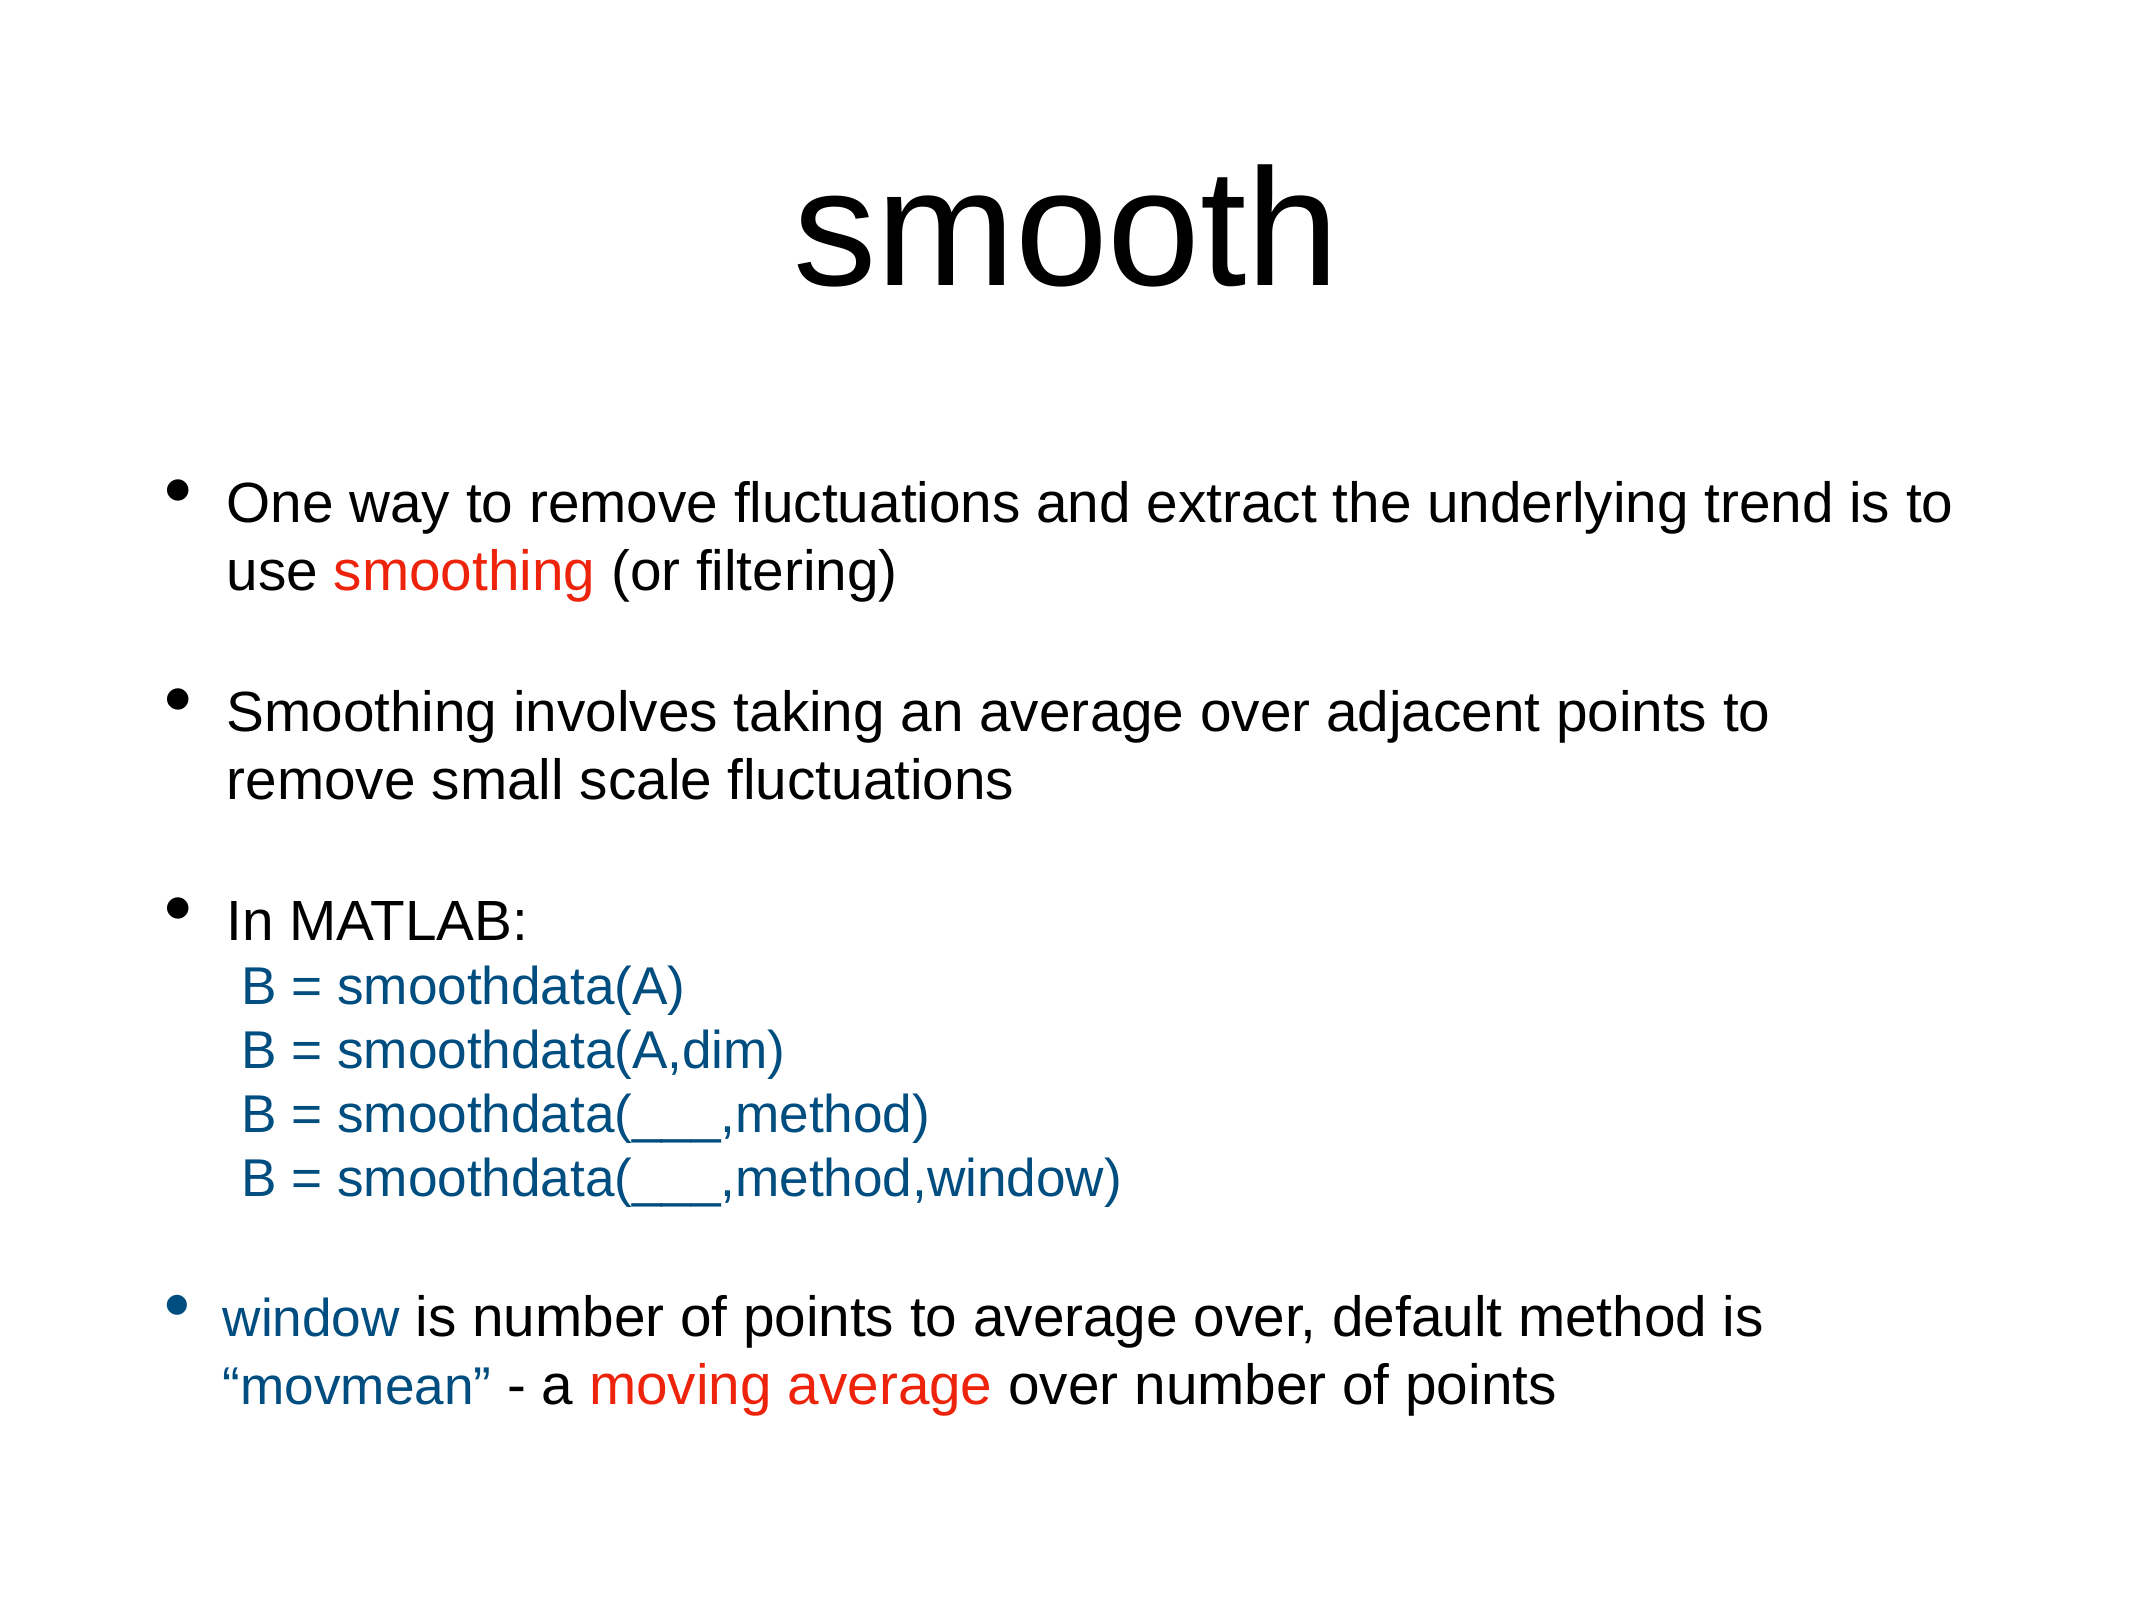

# smooth
One way to remove fluctuations and extract the underlying trend is to use smoothing (or filtering)
Smoothing involves taking an average over adjacent points to remove small scale fluctuations
In MATLAB:
 B = smoothdata(A)
 B = smoothdata(A,dim)
 B = smoothdata(___,method)
 B = smoothdata(___,method,window)
window is number of points to average over, default method is “movmean” - a moving average over number of points